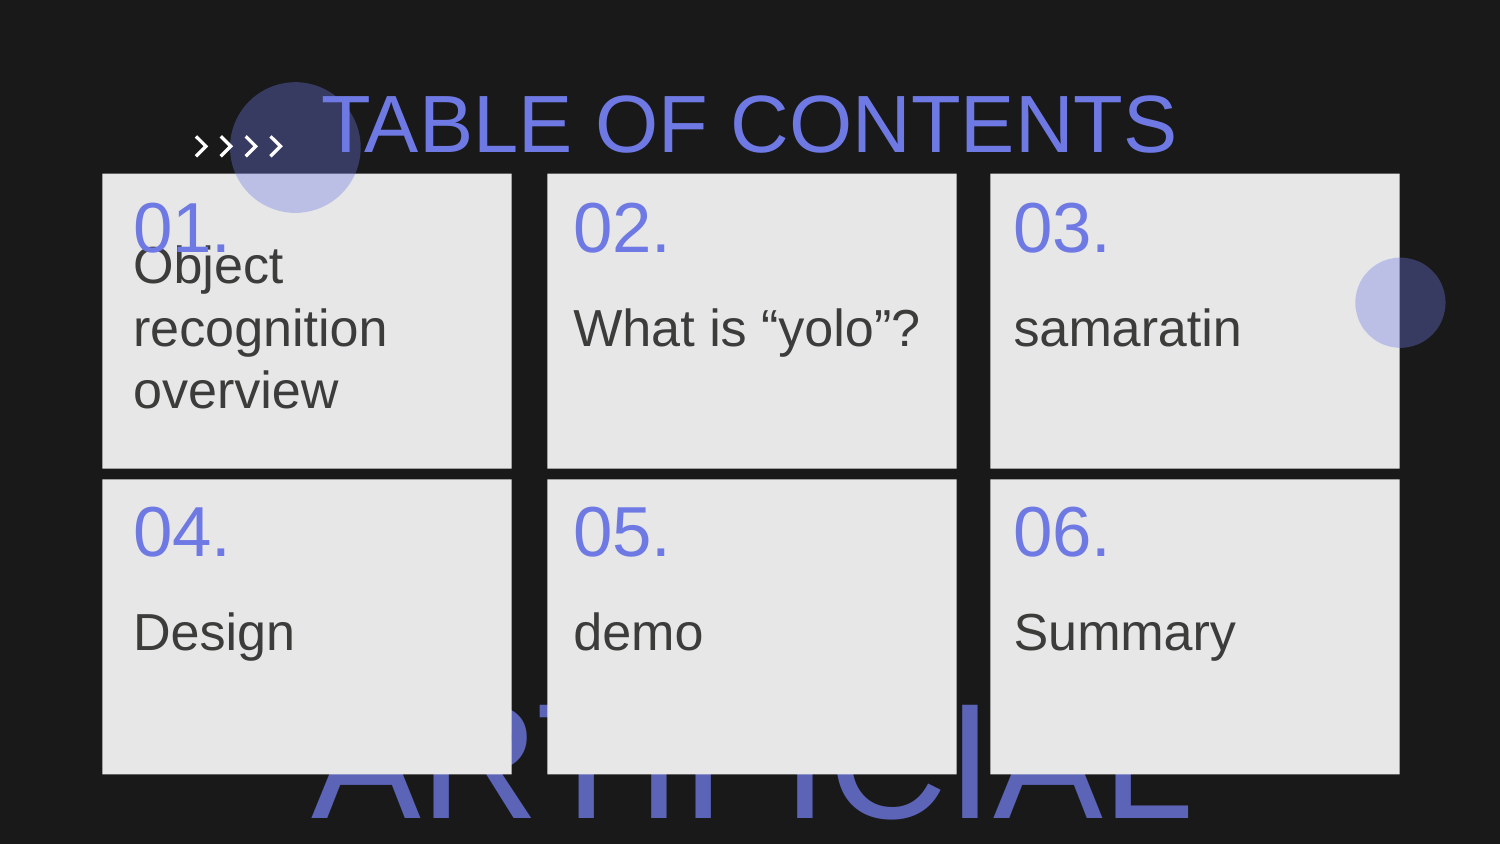

TABLE OF CONTENTS

01.
02.
03.

# Object recognition overview
samaratin
What is “yolo”?

04.
05.
06.
Design
demo
Summary